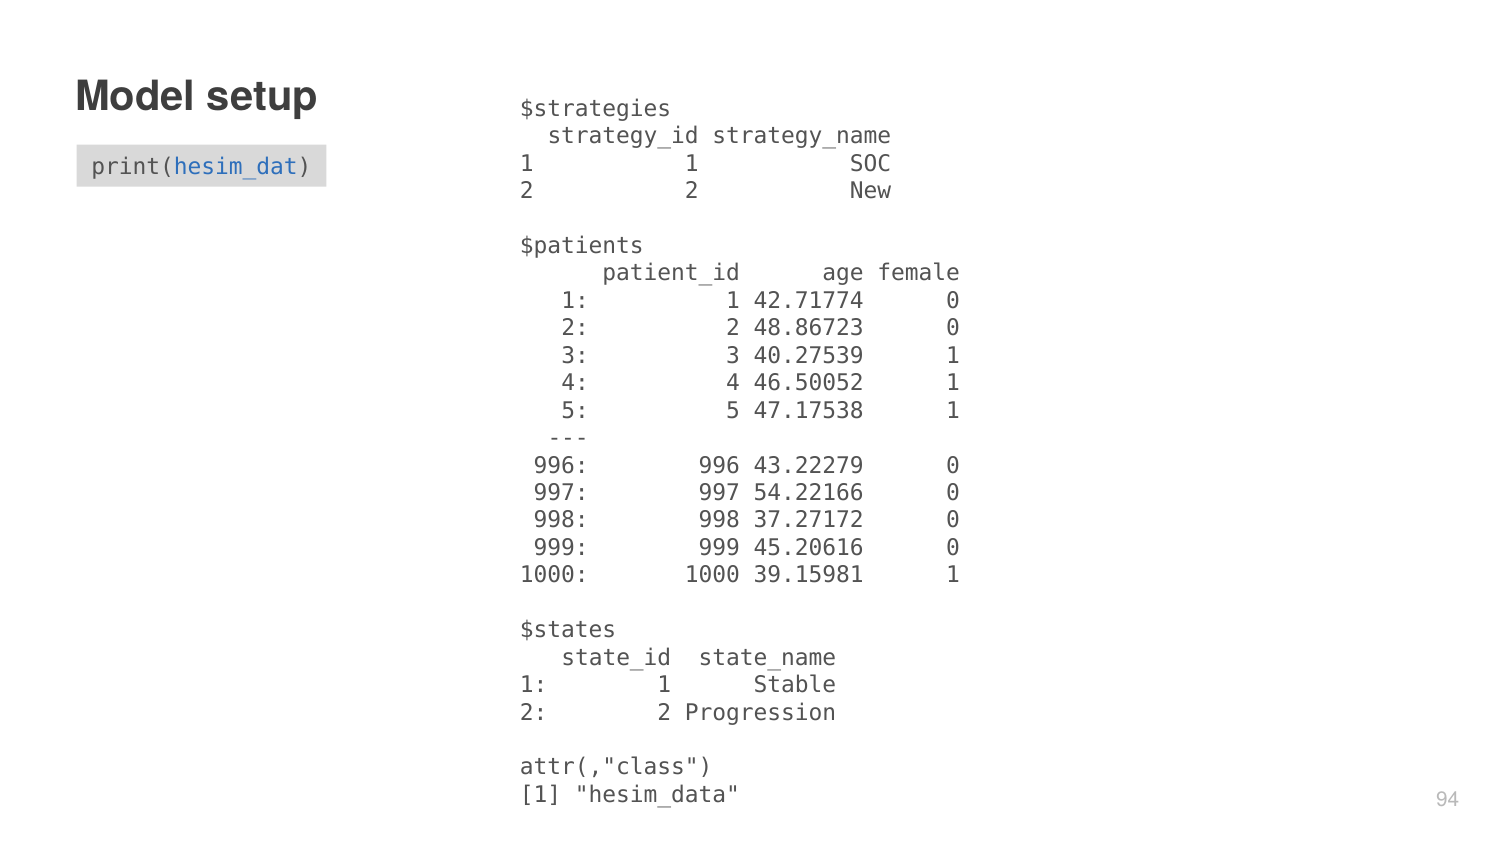

# Model setup
$strategies
  strategy_id strategy_name
1           1           SOC
2           2           New

$patients
      patient_id      age female
   1:          1 42.71774      0
   2:          2 48.86723      0
   3:          3 40.27539      1
   4:          4 46.50052      1
   5:          5 47.17538      1
  ---
 996:        996 43.22279      0
 997:        997 54.22166      0
 998:        998 37.27172      0
 999:        999 45.20616      0
1000:       1000 39.15981      1

$states
   state_id  state_name
1:        1      Stable
2:        2 Progression

attr(,"class")
[1] "hesim_data"
print(hesim_dat)
94